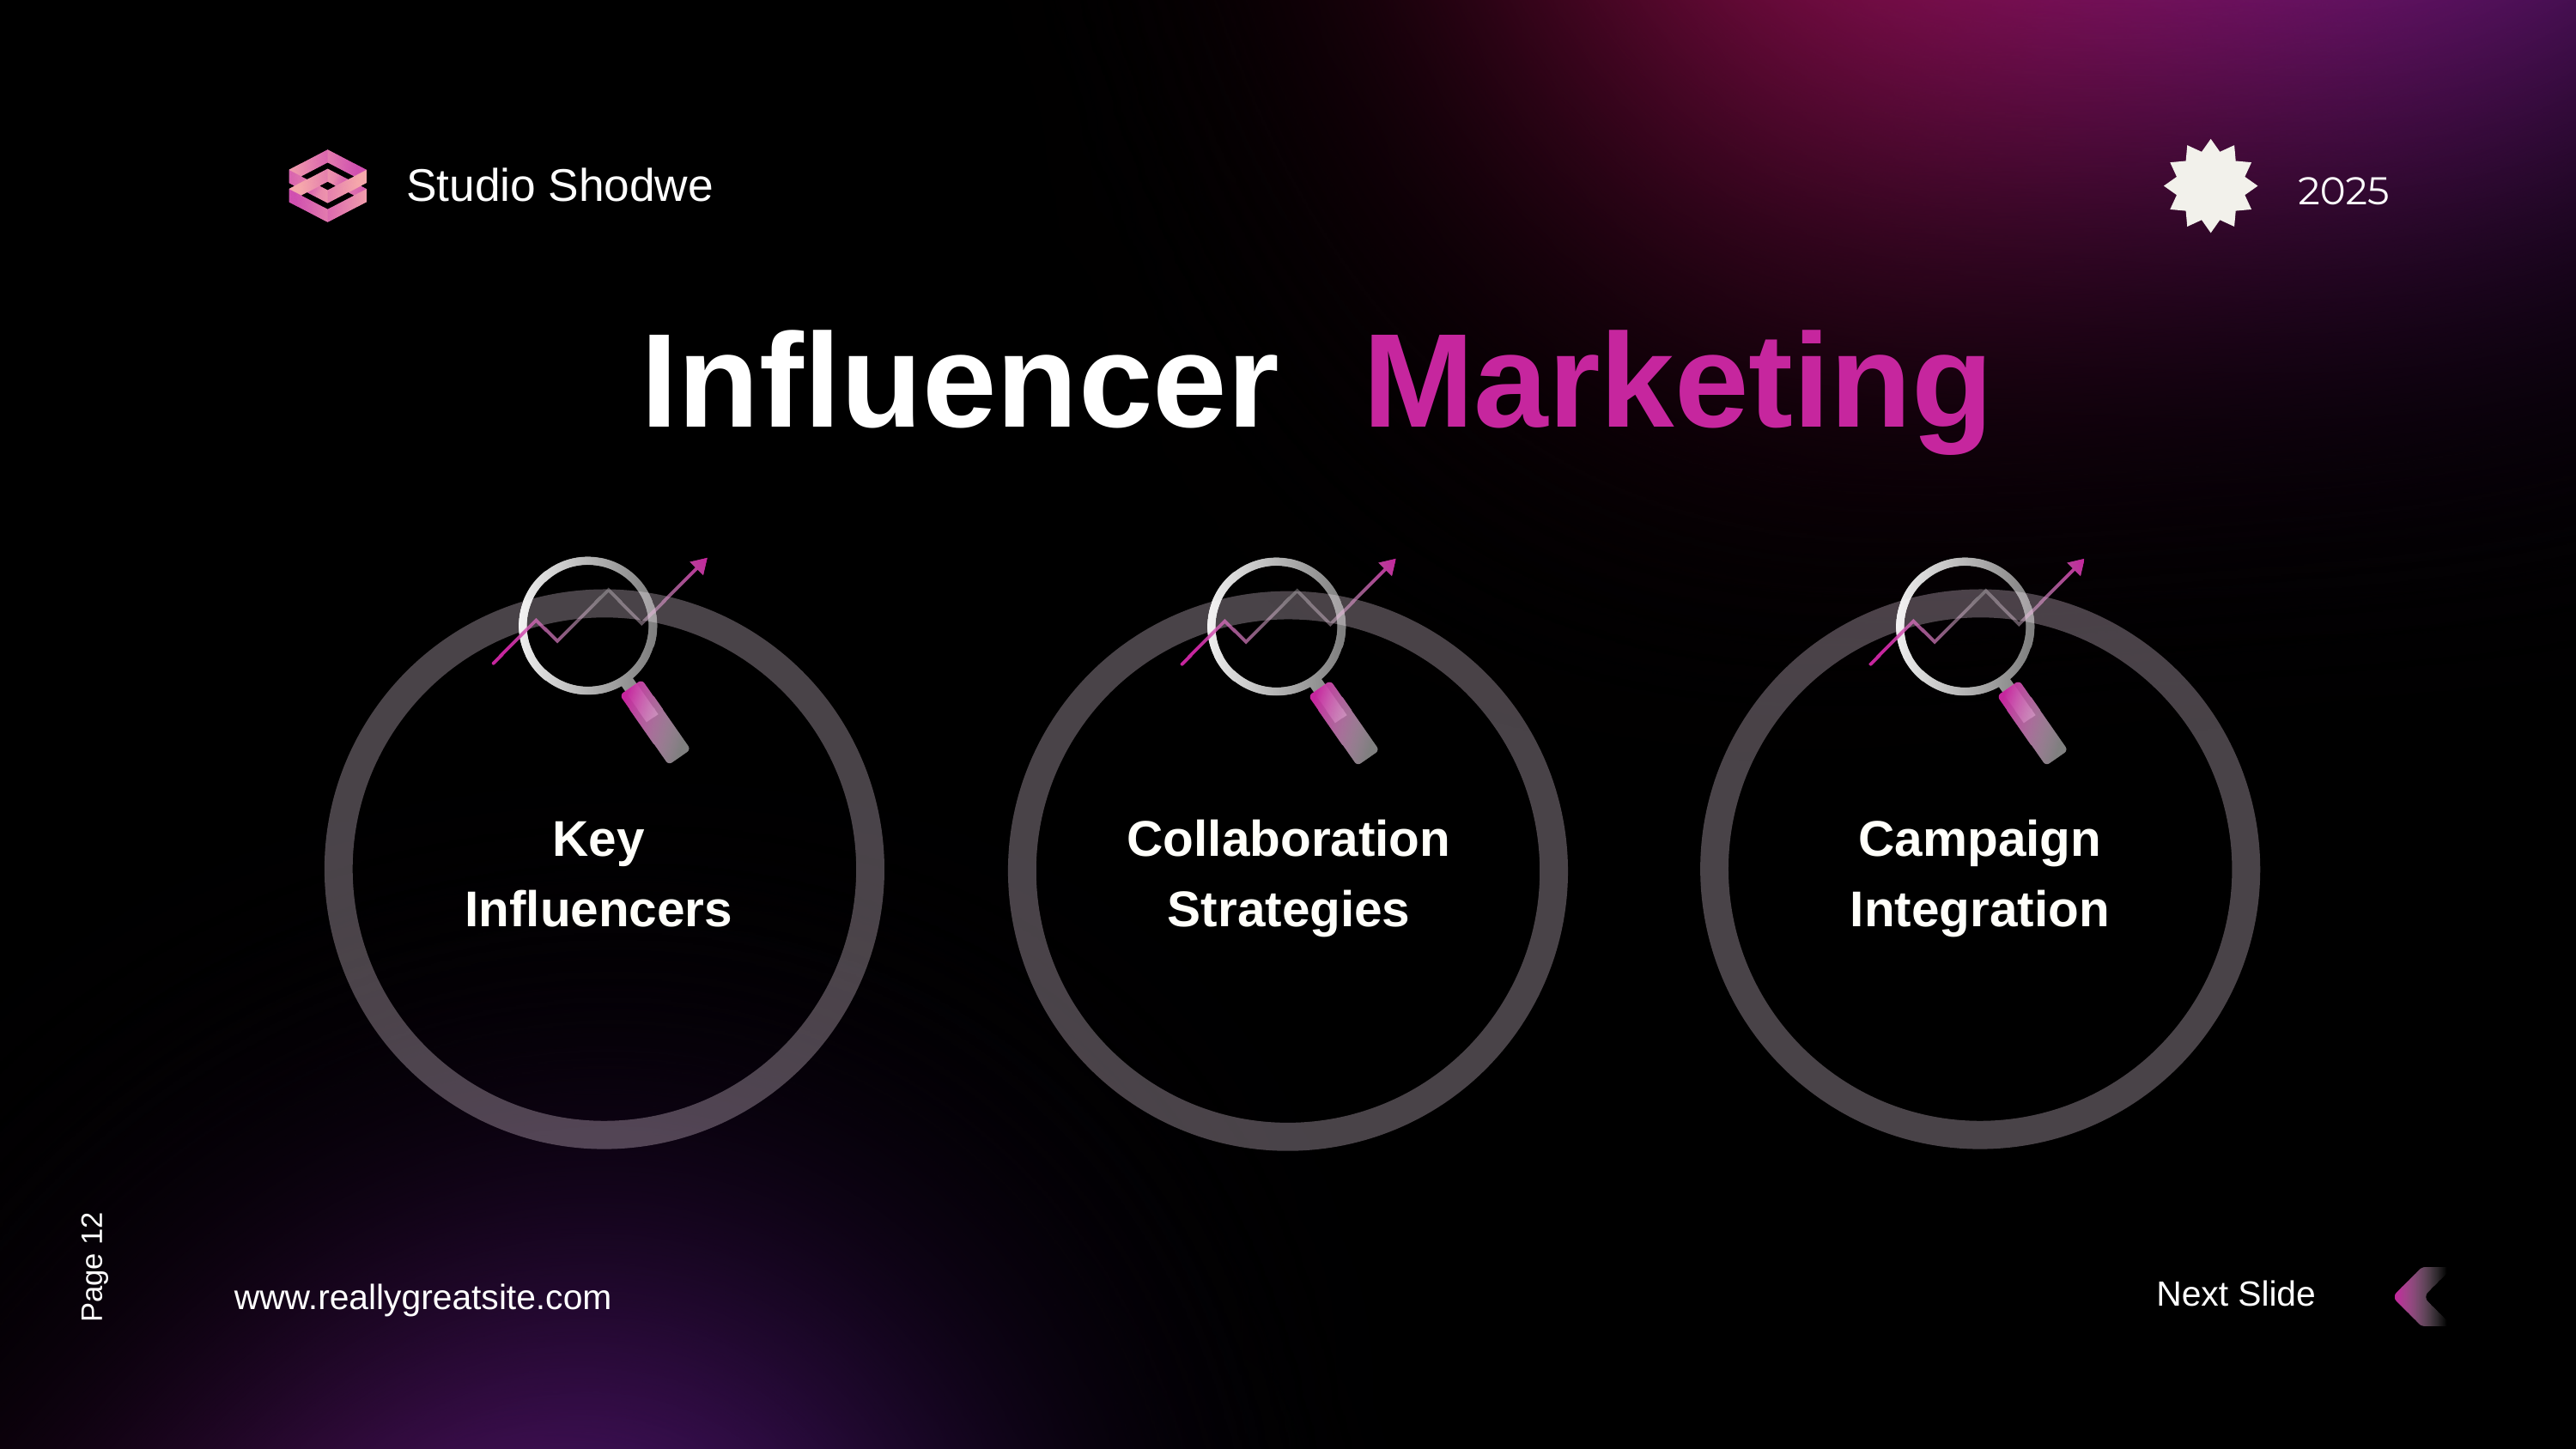

Studio Shodwe
2025
Influencer
Marketing

Key Influencers
Collaboration Strategies
Campaign Integration
Page 12

Next Slide
www.reallygreatsite.com